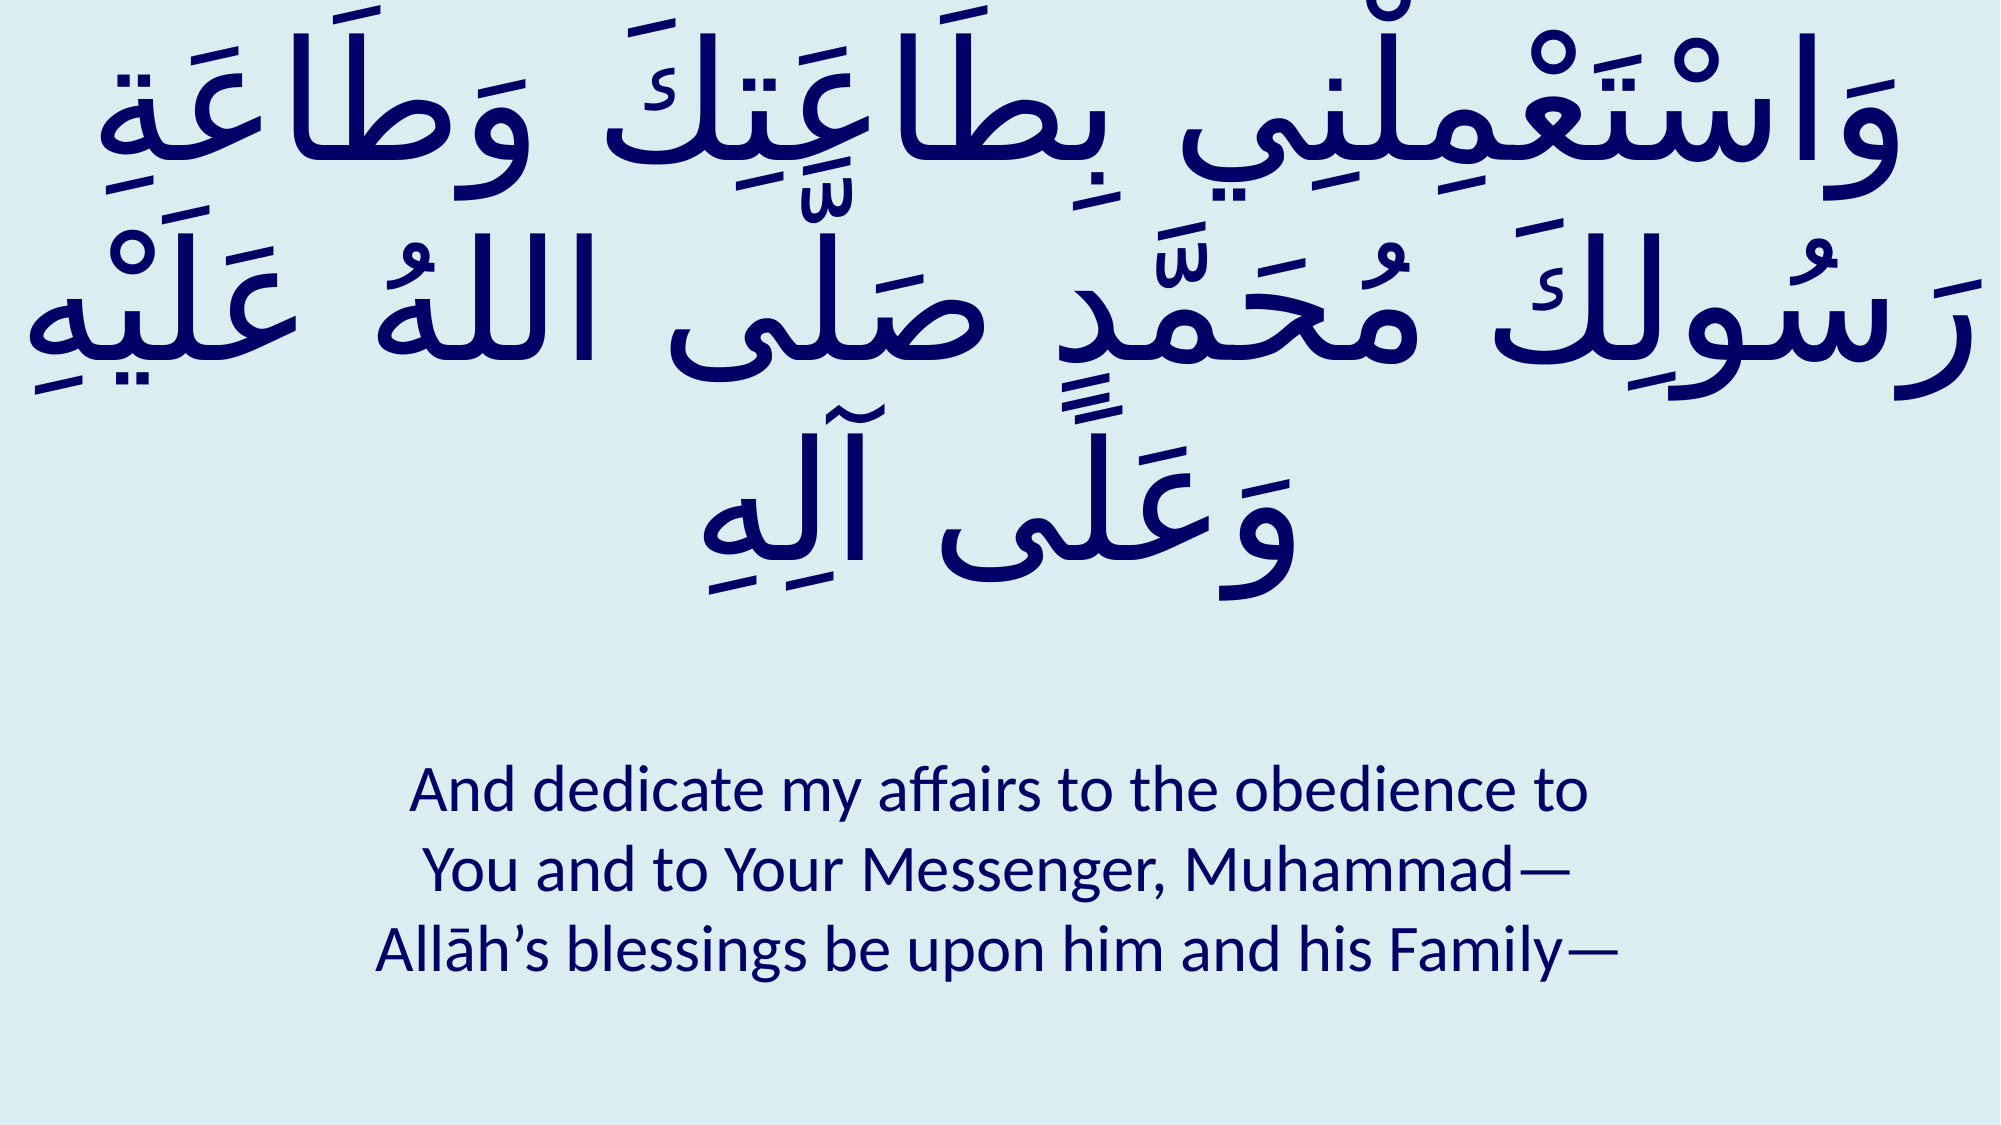

# وَاسْتَعْمِلْنِي بِطَاعَتِكَ وَطَاعَةِ رَسُولِكَ مُحَمَّدٍ صَلَّى اللهُ عَلَيْهِ وَعَلَى آلِهِ
And dedicate my affairs to the obedience to You and to Your Messenger, Muhammad—Allāh’s blessings be upon him and his Family—